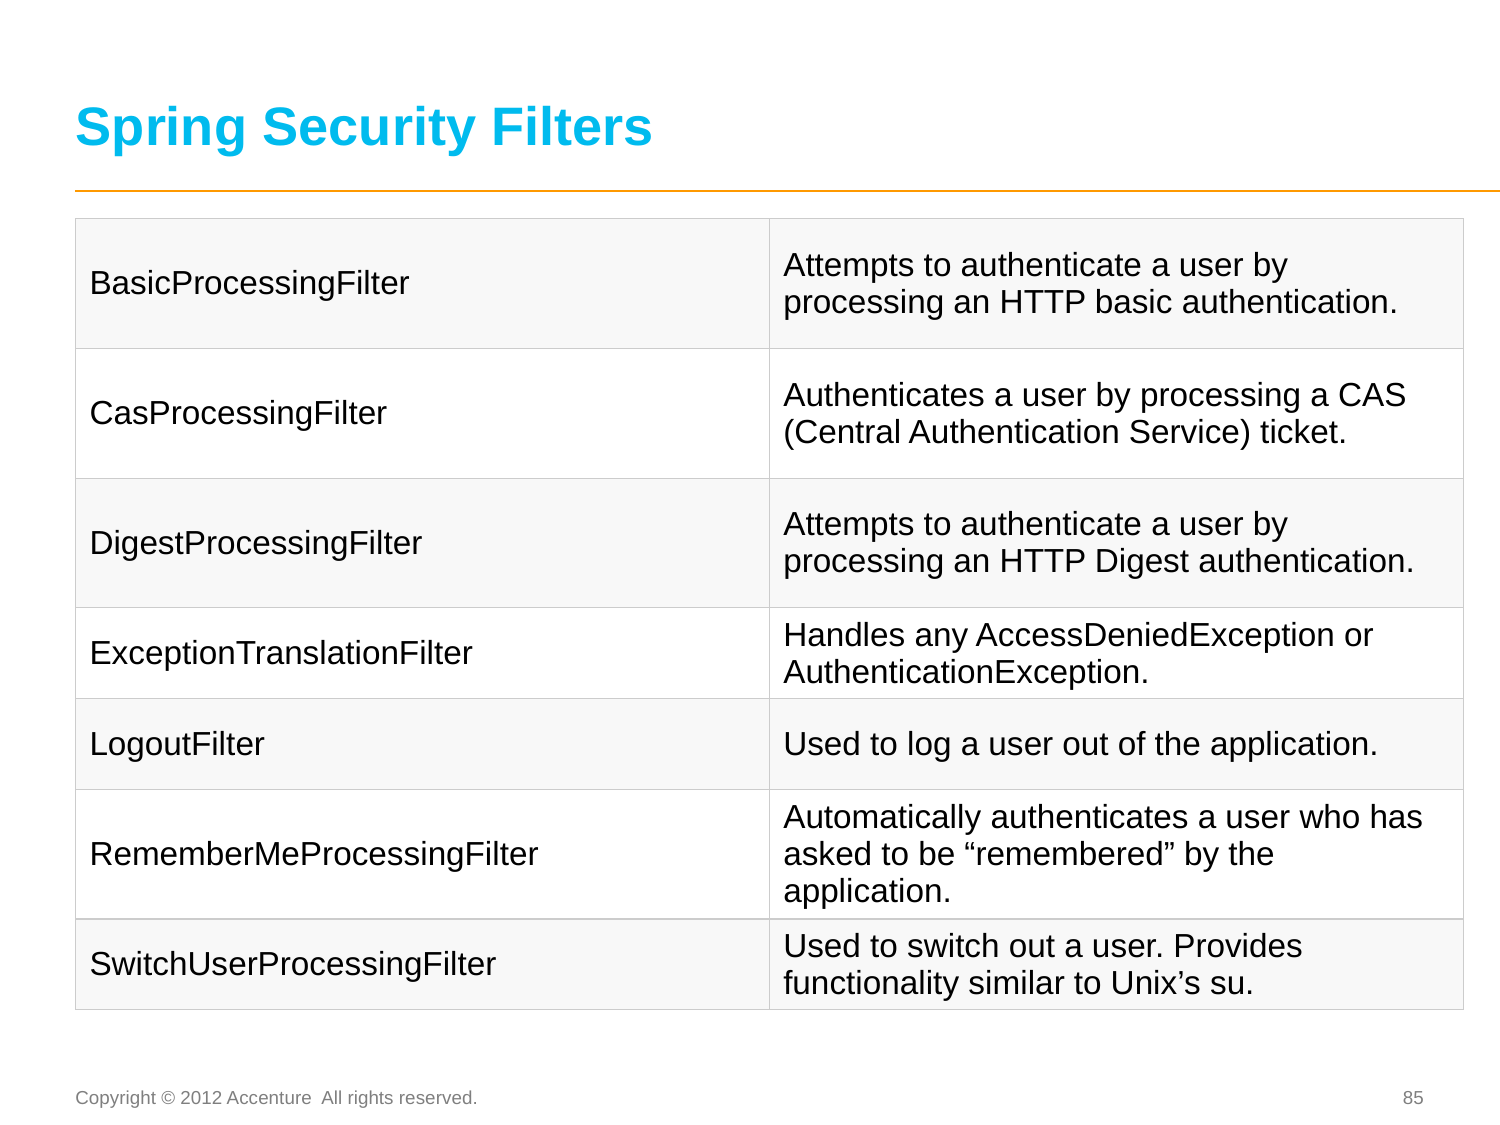

# Spring Security Filters
| BasicProcessingFilter | Attempts to authenticate a user by processing an HTTP basic authentication. |
| --- | --- |
| CasProcessingFilter | Authenticates a user by processing a CAS (Central Authentication Service) ticket. |
| DigestProcessingFilter | Attempts to authenticate a user by processing an HTTP Digest authentication. |
| ExceptionTranslationFilter | Handles any AccessDeniedException or AuthenticationException. |
| LogoutFilter | Used to log a user out of the application. |
| RememberMeProcessingFilter | Automatically authenticates a user who has asked to be “remembered” by the application. |
| SwitchUserProcessingFilter | Used to switch out a user. Provides functionality similar to Unix’s su. |